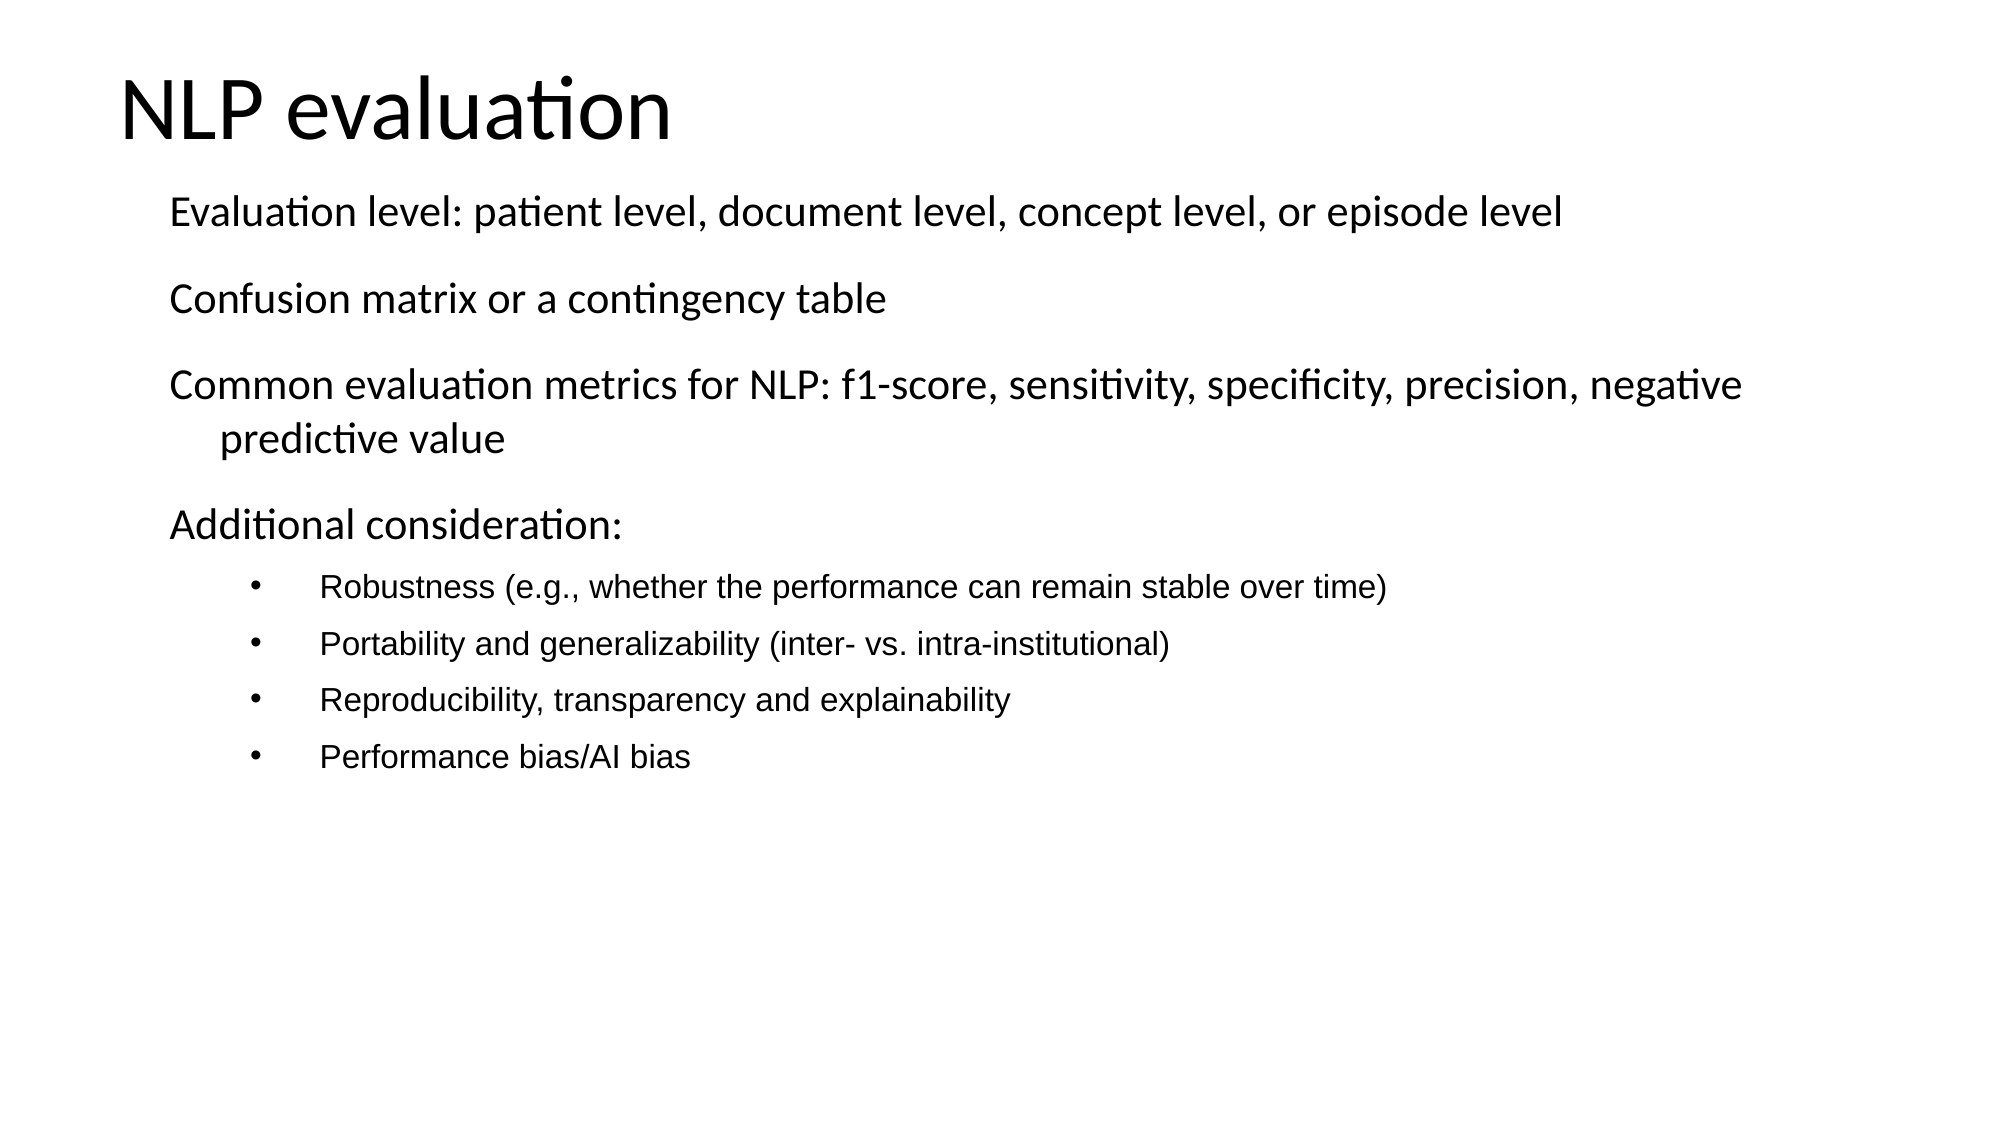

# NLP evaluation
Evaluation level: patient level, document level, concept level, or episode level
Confusion matrix or a contingency table
Common evaluation metrics for NLP: f1-score, sensitivity, specificity, precision, negative predictive value
Additional consideration:
Robustness (e.g., whether the performance can remain stable over time)
Portability and generalizability (inter- vs. intra-institutional)
Reproducibility, transparency and explainability
Performance bias/AI bias